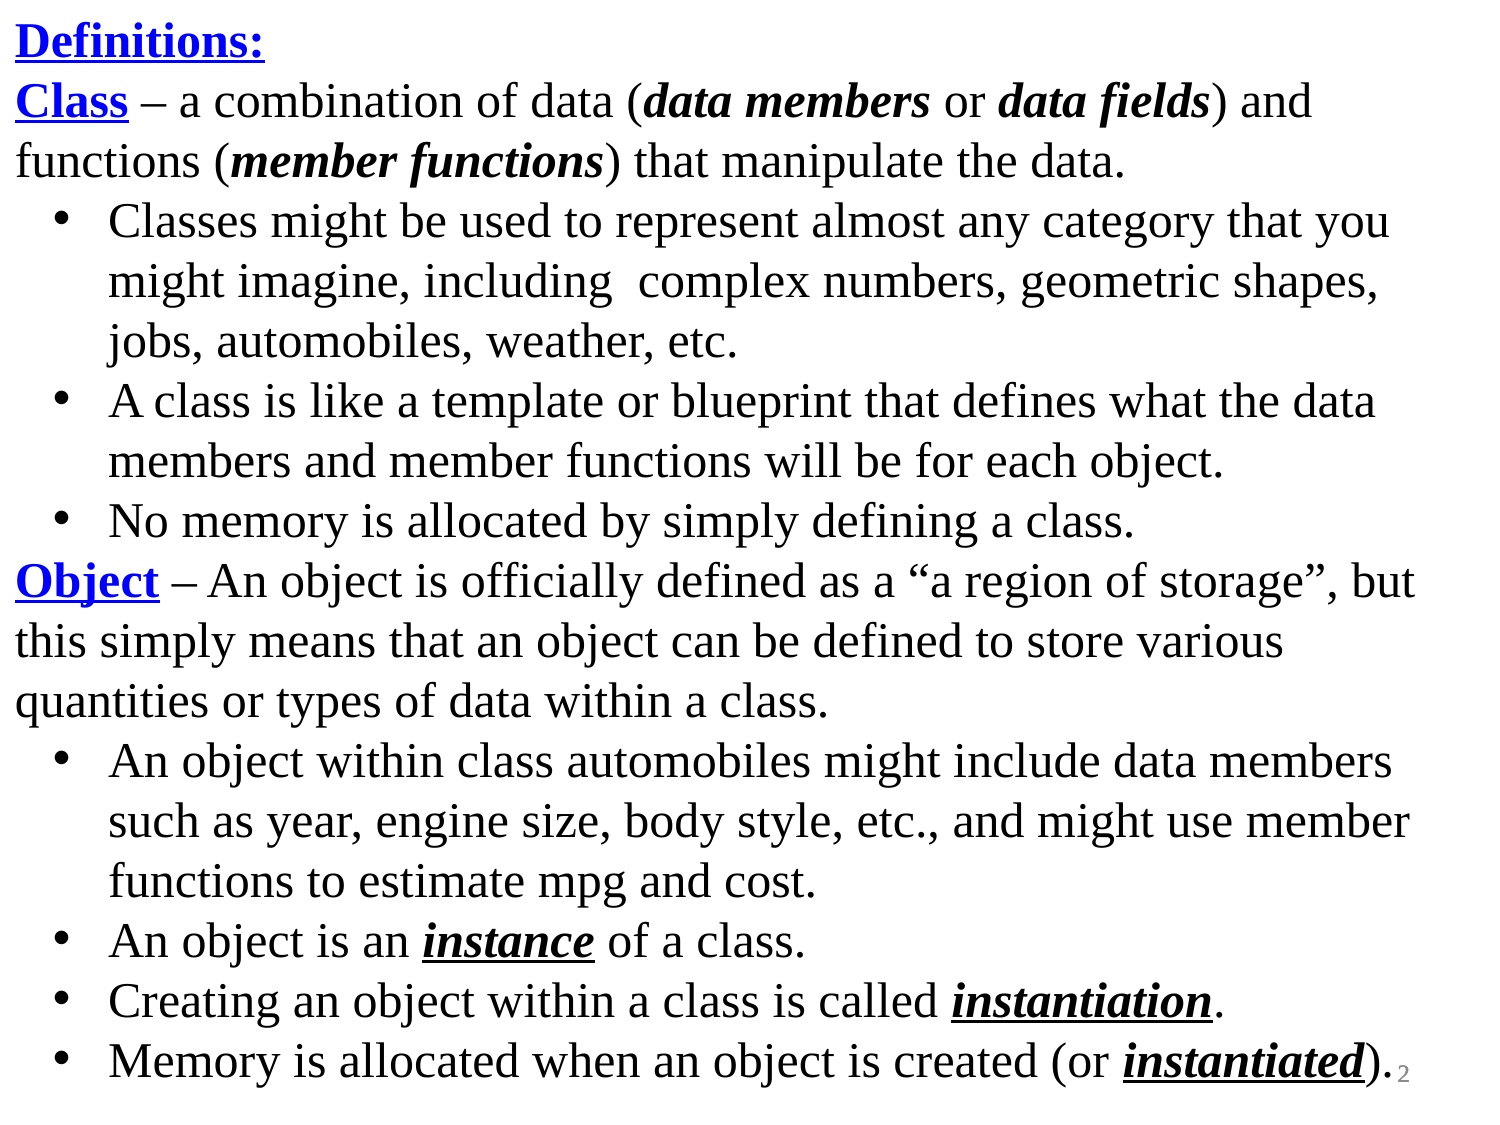

Definitions:
Class – a combination of data (data members or data fields) and functions (member functions) that manipulate the data.
Classes might be used to represent almost any category that you might imagine, including  complex numbers, geometric shapes, jobs, automobiles, weather, etc.
A class is like a template or blueprint that defines what the data members and member functions will be for each object.
No memory is allocated by simply defining a class.
Object – An object is officially defined as a “a region of storage”, but this simply means that an object can be defined to store various quantities or types of data within a class.
An object within class automobiles might include data members such as year, engine size, body style, etc., and might use member functions to estimate mpg and cost.
An object is an instance of a class.
Creating an object within a class is called instantiation.
Memory is allocated when an object is created (or instantiated).

2
2
2